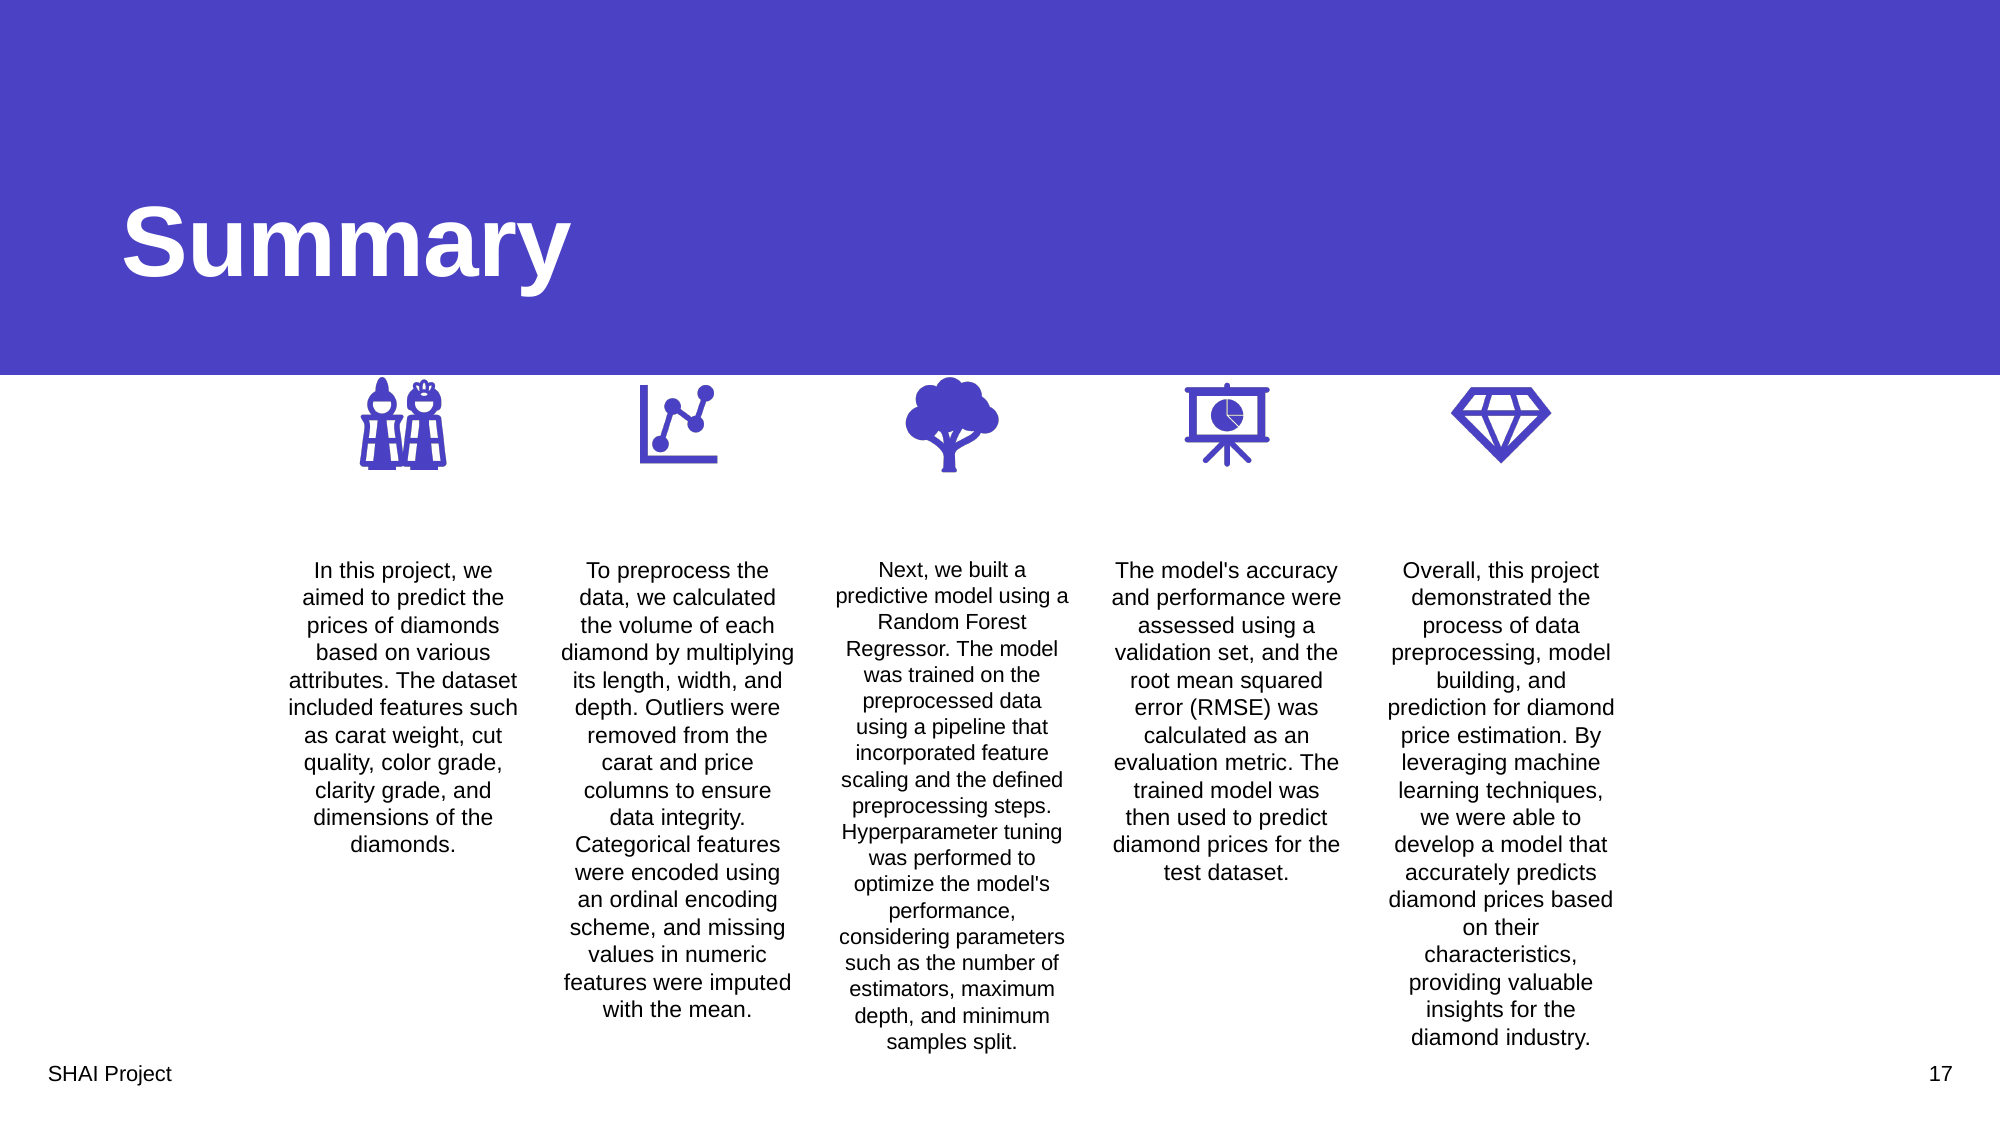

# Summary
In this project, we aimed to predict the prices of diamonds based on various attributes. The dataset included features such as carat weight, cut quality, color grade, clarity grade, and dimensions of the diamonds.
To preprocess the data, we calculated the volume of each diamond by multiplying its length, width, and depth. Outliers were removed from the carat and price columns to ensure data integrity. Categorical features were encoded using an ordinal encoding scheme, and missing values in numeric features were imputed with the mean.
Next, we built a predictive model using a Random Forest Regressor. The model was trained on the preprocessed data using a pipeline that incorporated feature scaling and the defined preprocessing steps. Hyperparameter tuning was performed to optimize the model's performance, considering parameters such as the number of estimators, maximum depth, and minimum samples split.
The model's accuracy and performance were assessed using a validation set, and the root mean squared error (RMSE) was calculated as an evaluation metric. The trained model was then used to predict diamond prices for the test dataset.
Overall, this project demonstrated the process of data preprocessing, model building, and prediction for diamond price estimation. By leveraging machine learning techniques, we were able to develop a model that accurately predicts diamond prices based on their characteristics, providing valuable insights for the diamond industry.
SHAI Project
17